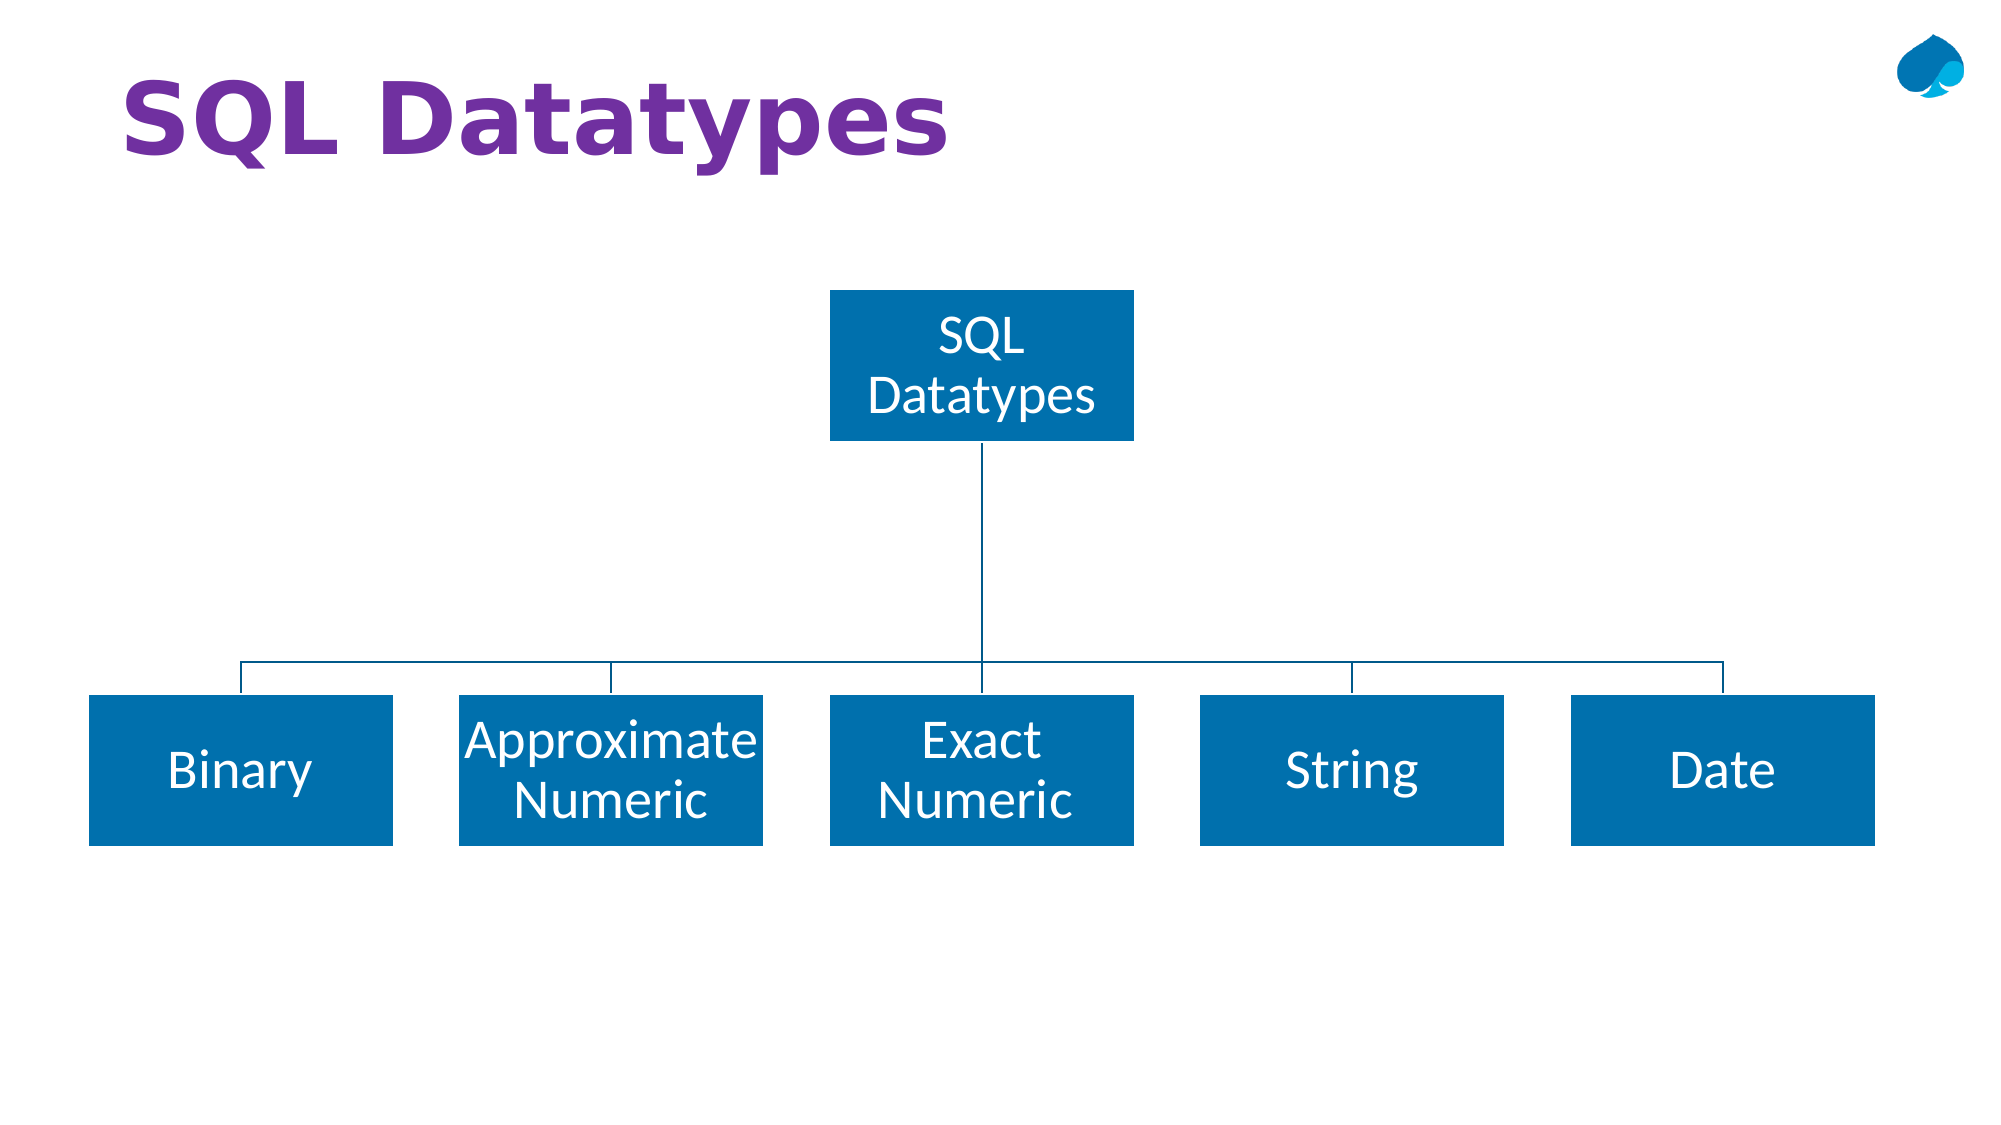

# SQL Datatypes
SQL Datatypes
Binary
Approximate Numeric
Exact Numeric
String
Date